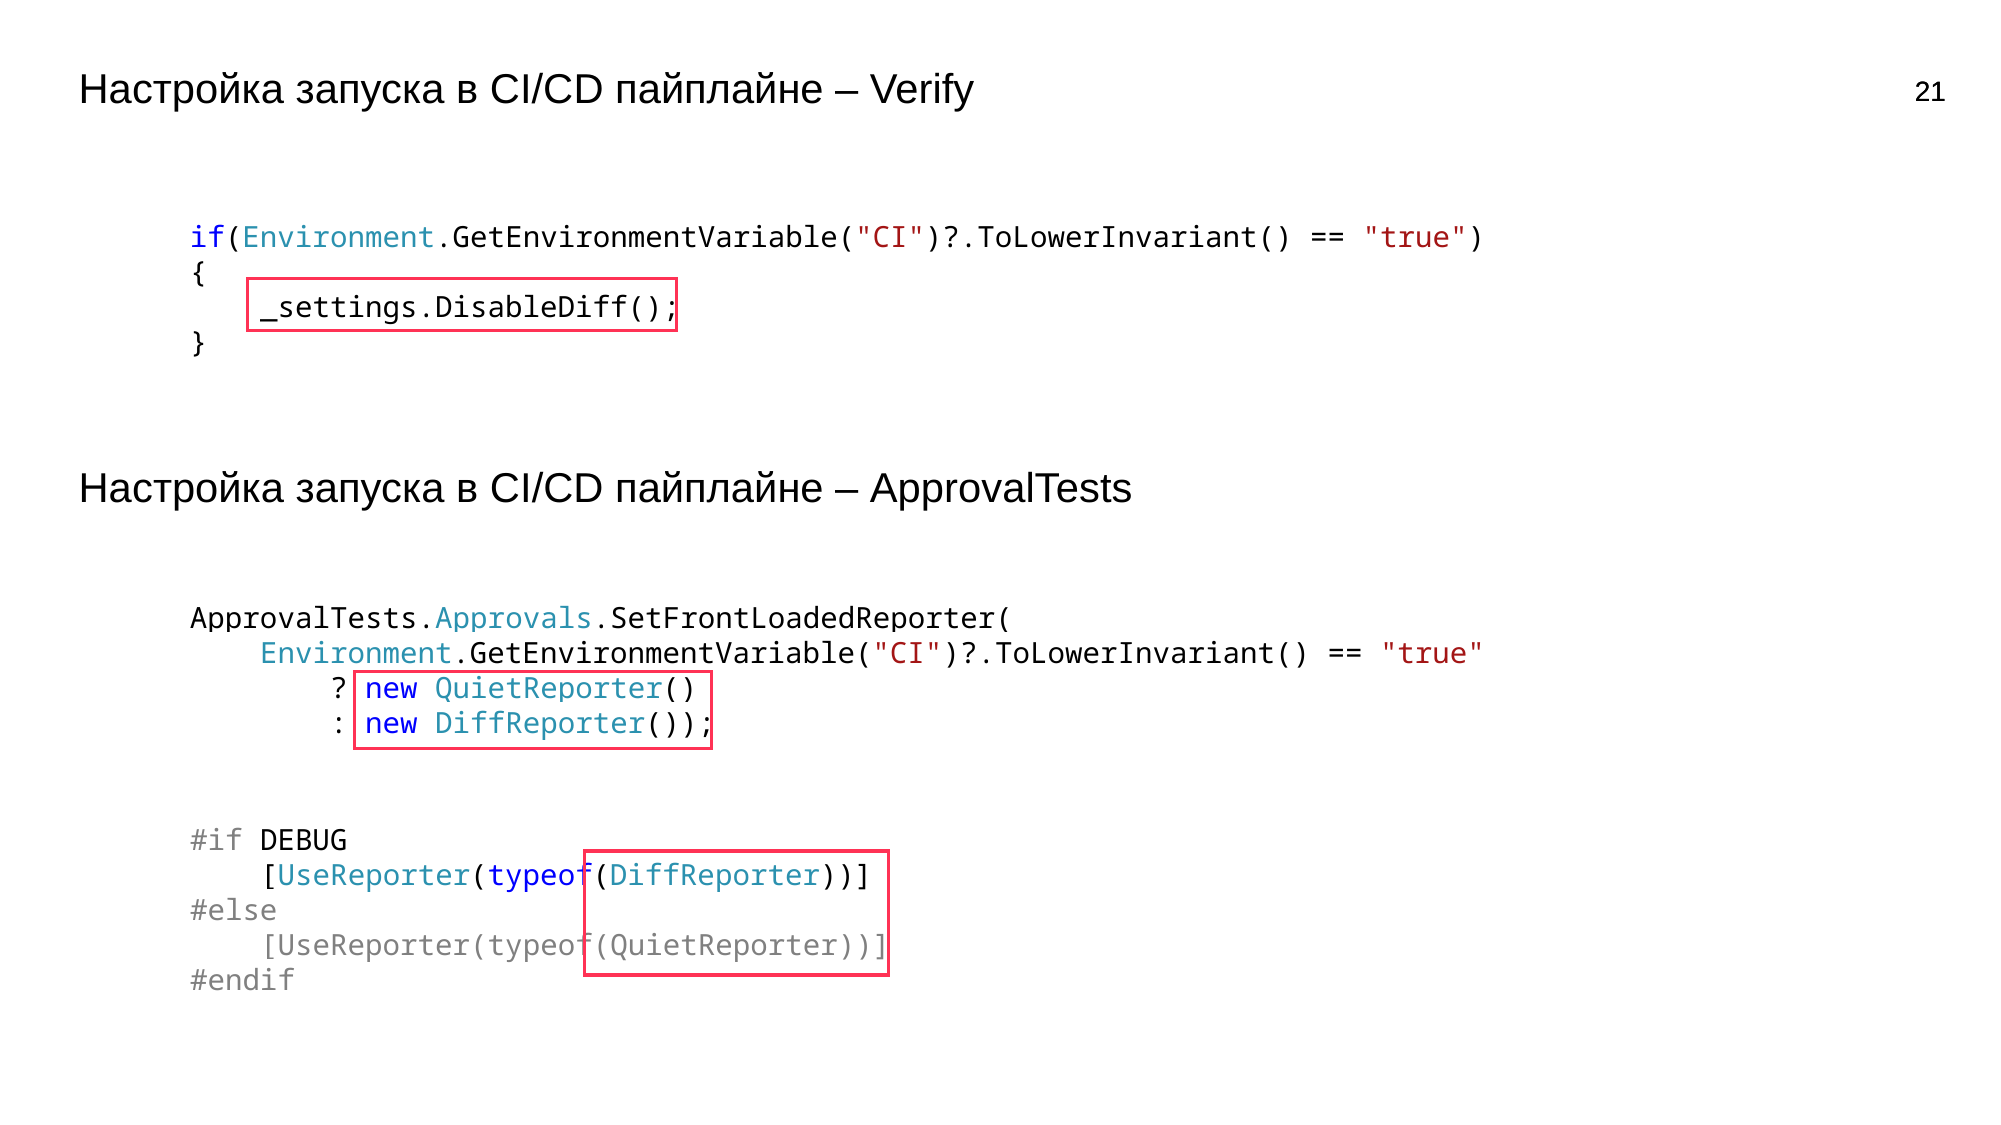

# Настройка запуска в CI/CD пайплайне – Verify
if(Environment.GetEnvironmentVariable("CI")?.ToLowerInvariant() == "true")
{
    _settings.DisableDiff();
}

Настройка запуска в CI/CD пайплайне – ApprovalTests
ApprovalTests.Approvals.SetFrontLoadedReporter(
    Environment.GetEnvironmentVariable("CI")?.ToLowerInvariant() == "true"
        ? new QuietReporter()
        : new DiffReporter());

#if DEBUG
    [UseReporter(typeof(DiffReporter))]
#else
    [UseReporter(typeof(QuietReporter))]
#endif